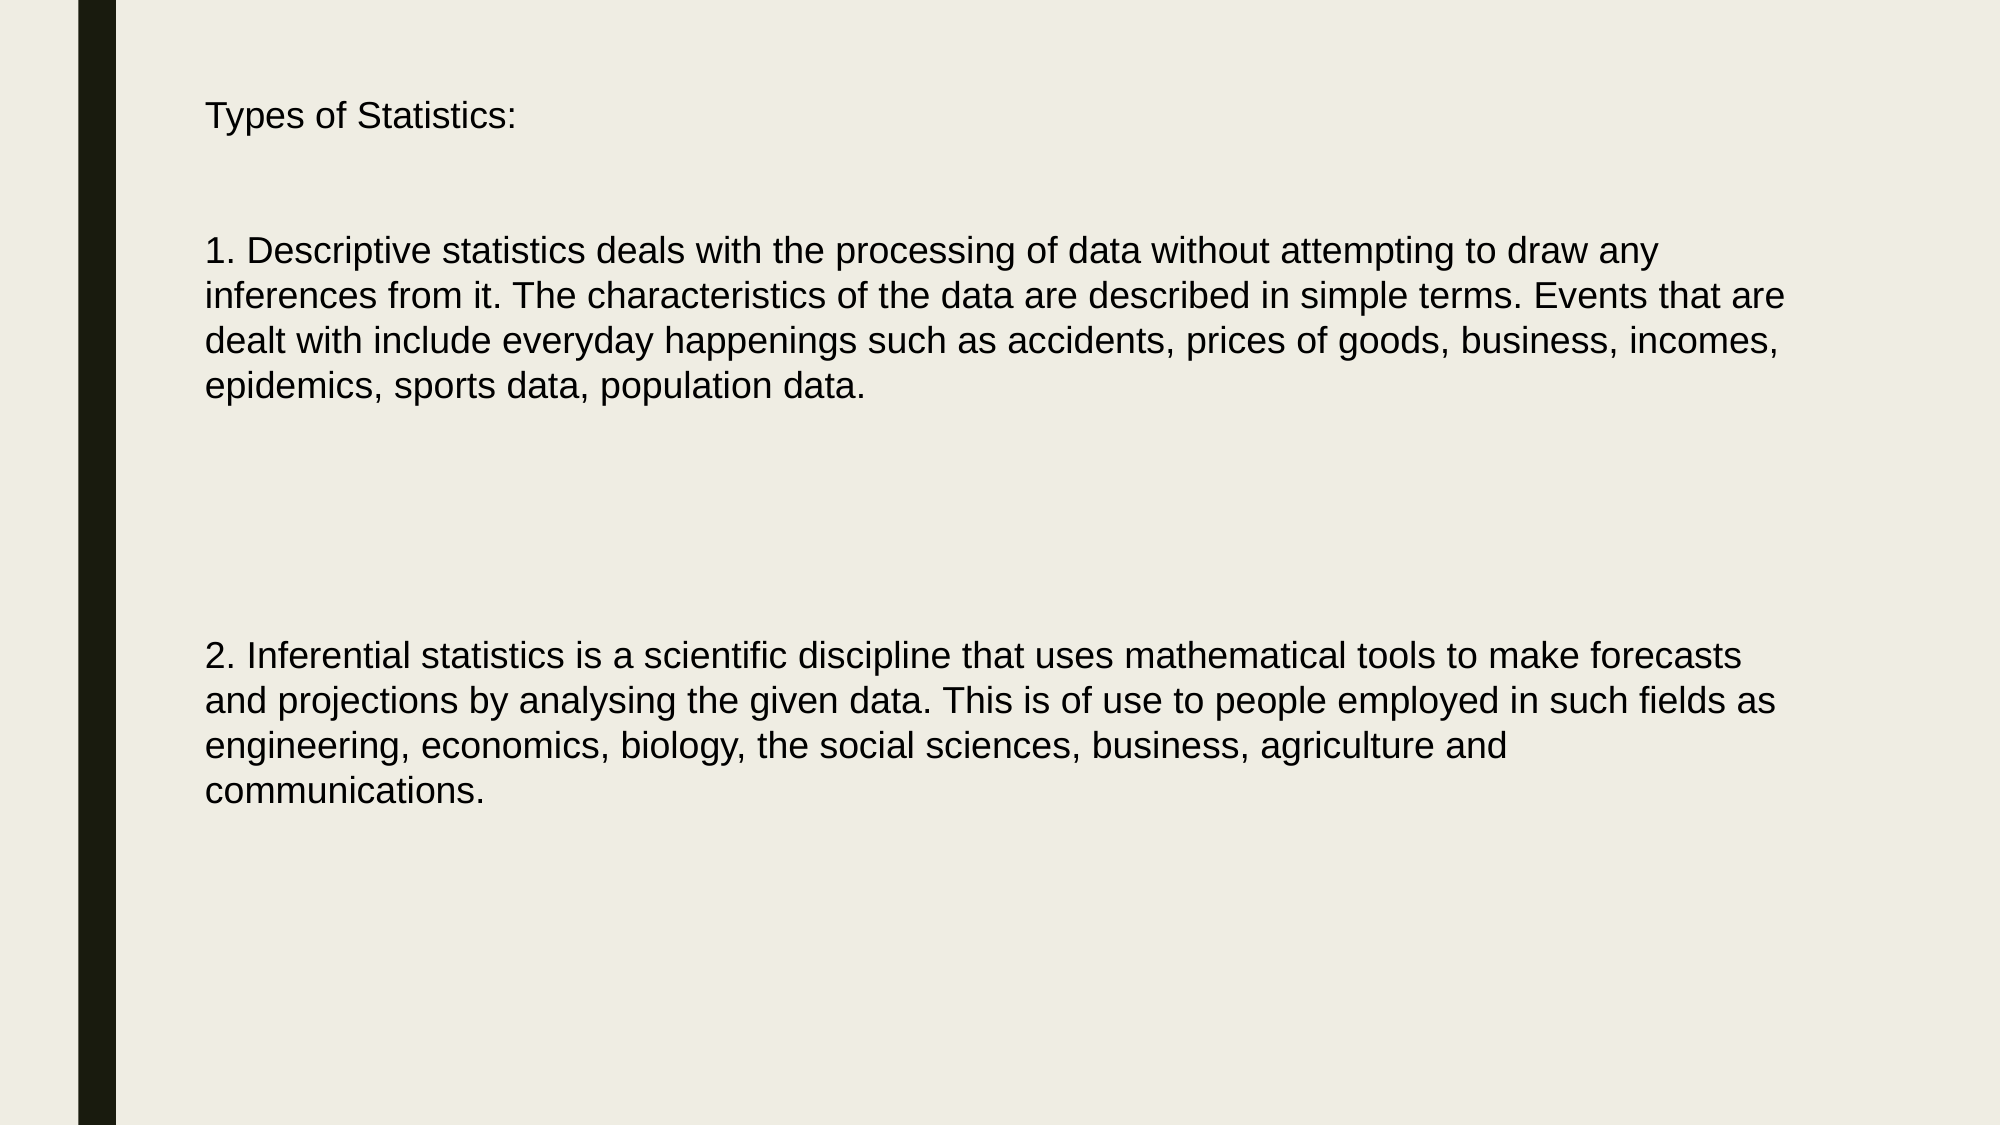

Types of Statistics:

1. Descriptive statistics deals with the processing of data without attempting to draw any inferences from it. The characteristics of the data are described in simple terms. Events that are dealt with include everyday happenings such as accidents, prices of goods, business, incomes, epidemics, sports data, population data.

2. Inferential statistics is a scientific discipline that uses mathematical tools to make forecasts and projections by analysing the given data. This is of use to people employed in such fields as engineering, economics, biology, the social sciences, business, agriculture and communications.